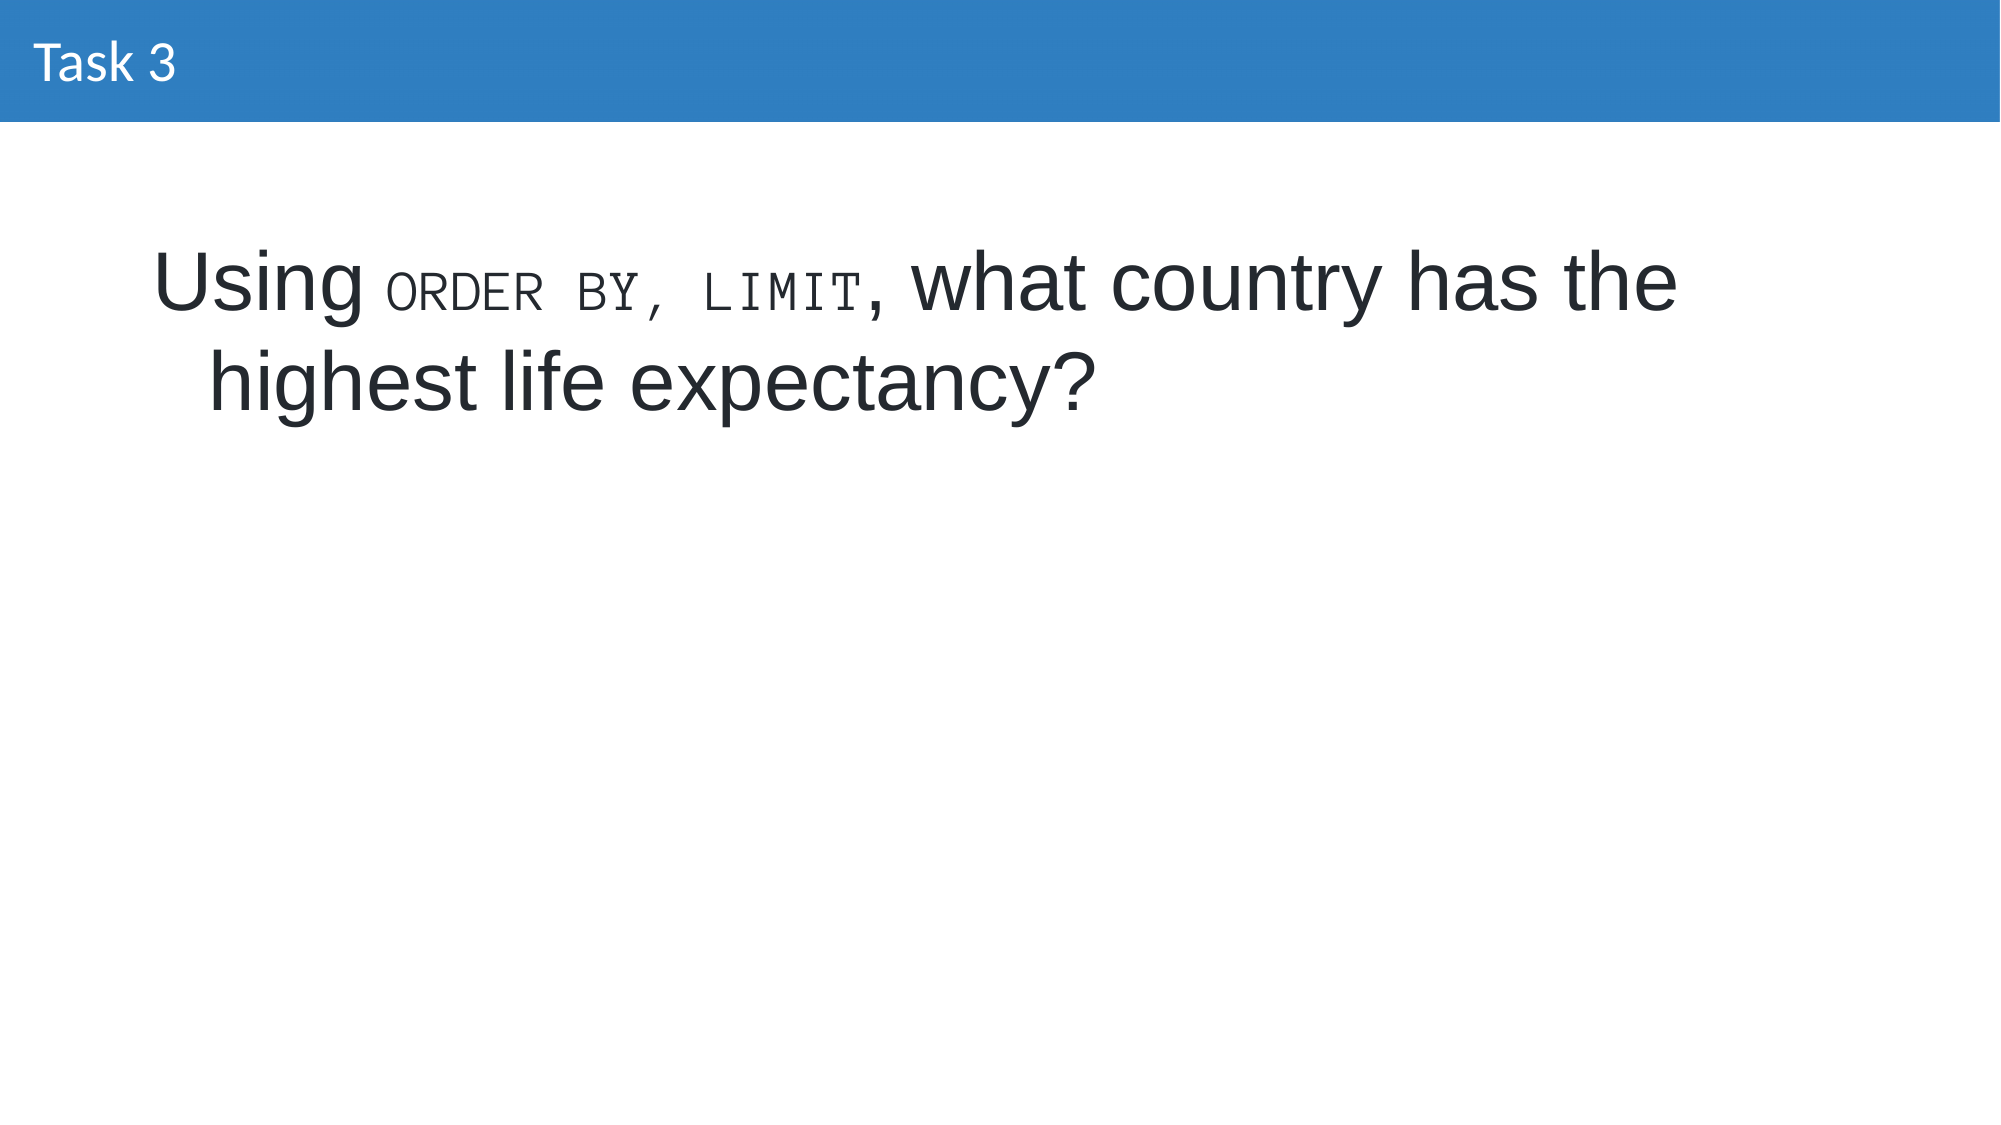

# Task 3
Using ORDER BY, LIMIT, what country has the highest life expectancy?